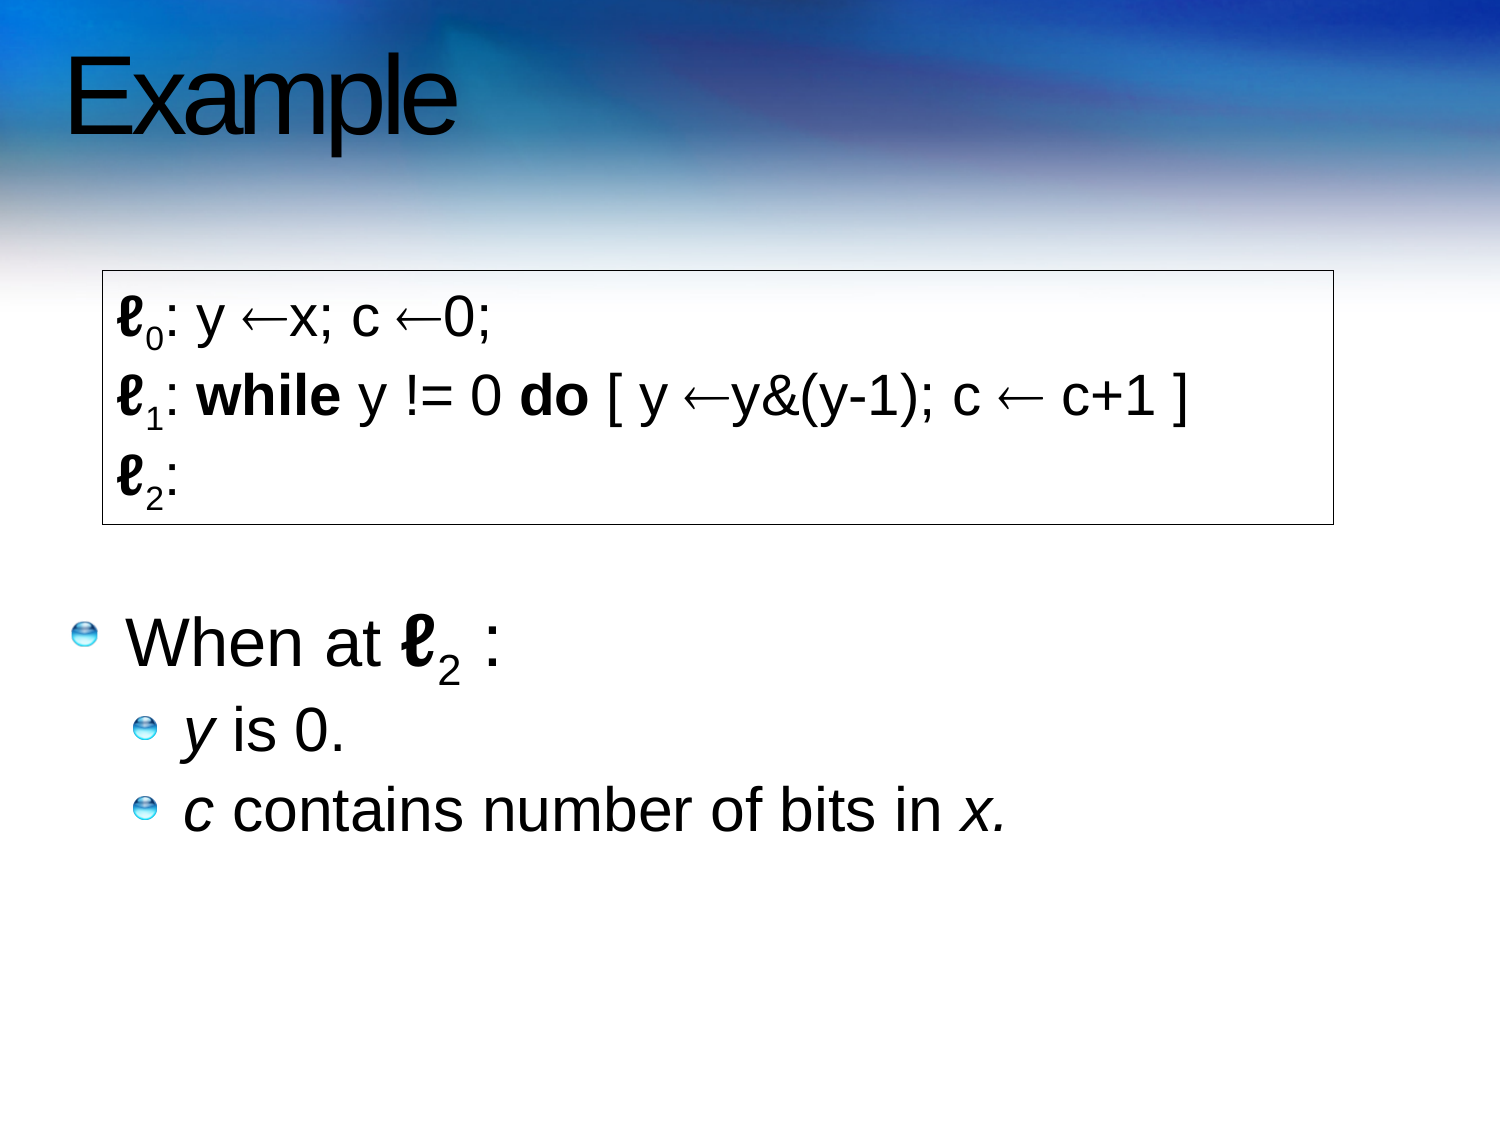

# Example

When at ℓ2 :
y is 0.
c contains number of bits in x.
ℓ0: y ←x; c ←0;
ℓ1: while y != 0 do [ y ←y&(y-1); c ← c+1 ]
ℓ2: